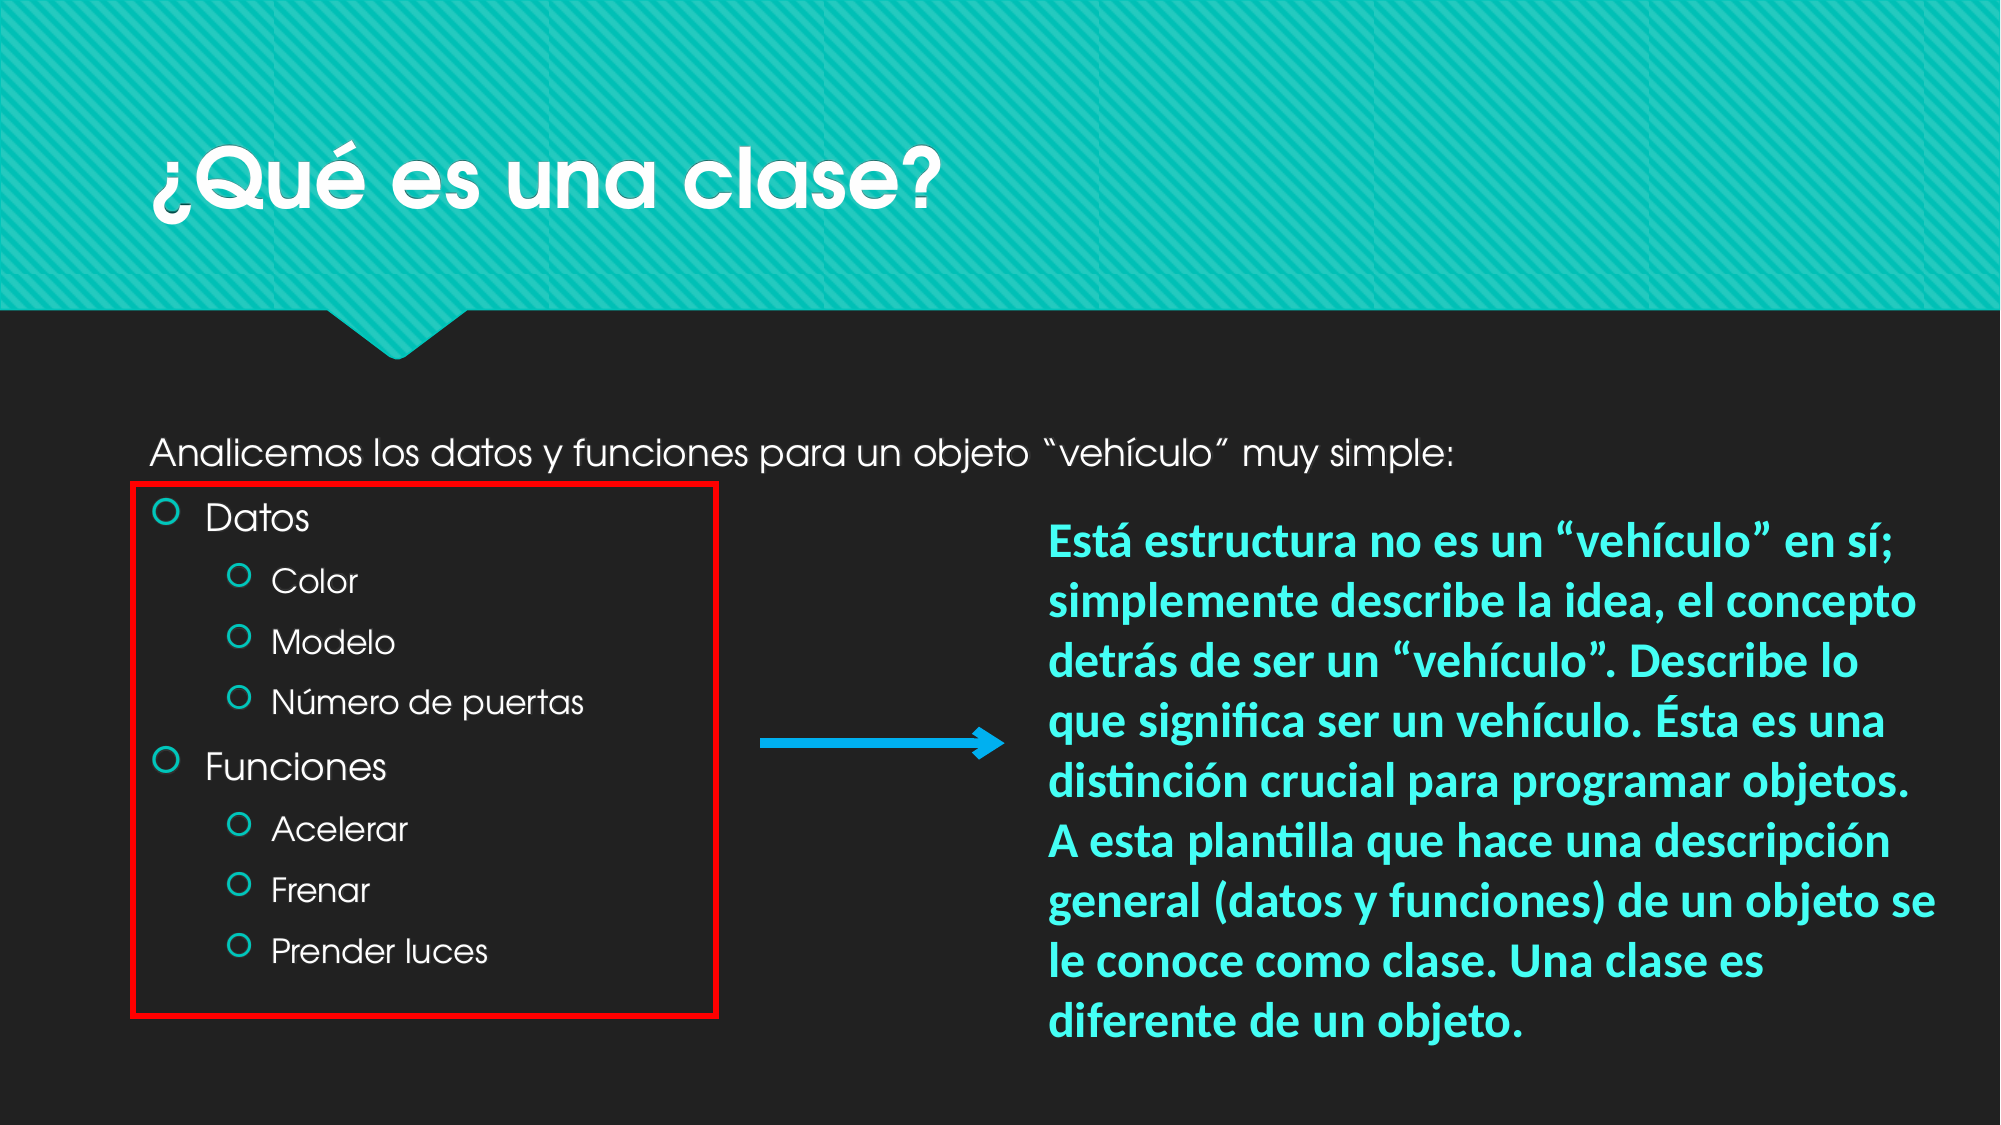

# ¿Qué es una clase?
Analicemos los datos y funciones para un objeto “vehículo” muy simple:
Datos
Color
Modelo
Número de puertas
Funciones
Acelerar
Frenar
Prender luces

Está estructura no es un “vehículo” en sí; simplemente describe la idea, el concepto detrás de ser un “vehículo”. Describe lo que significa ser un vehículo. Ésta es una distinción crucial para programar objetos. A esta plantilla que hace una descripción general (datos y funciones) de un objeto se le conoce como clase. Una clase es diferente de un objeto.